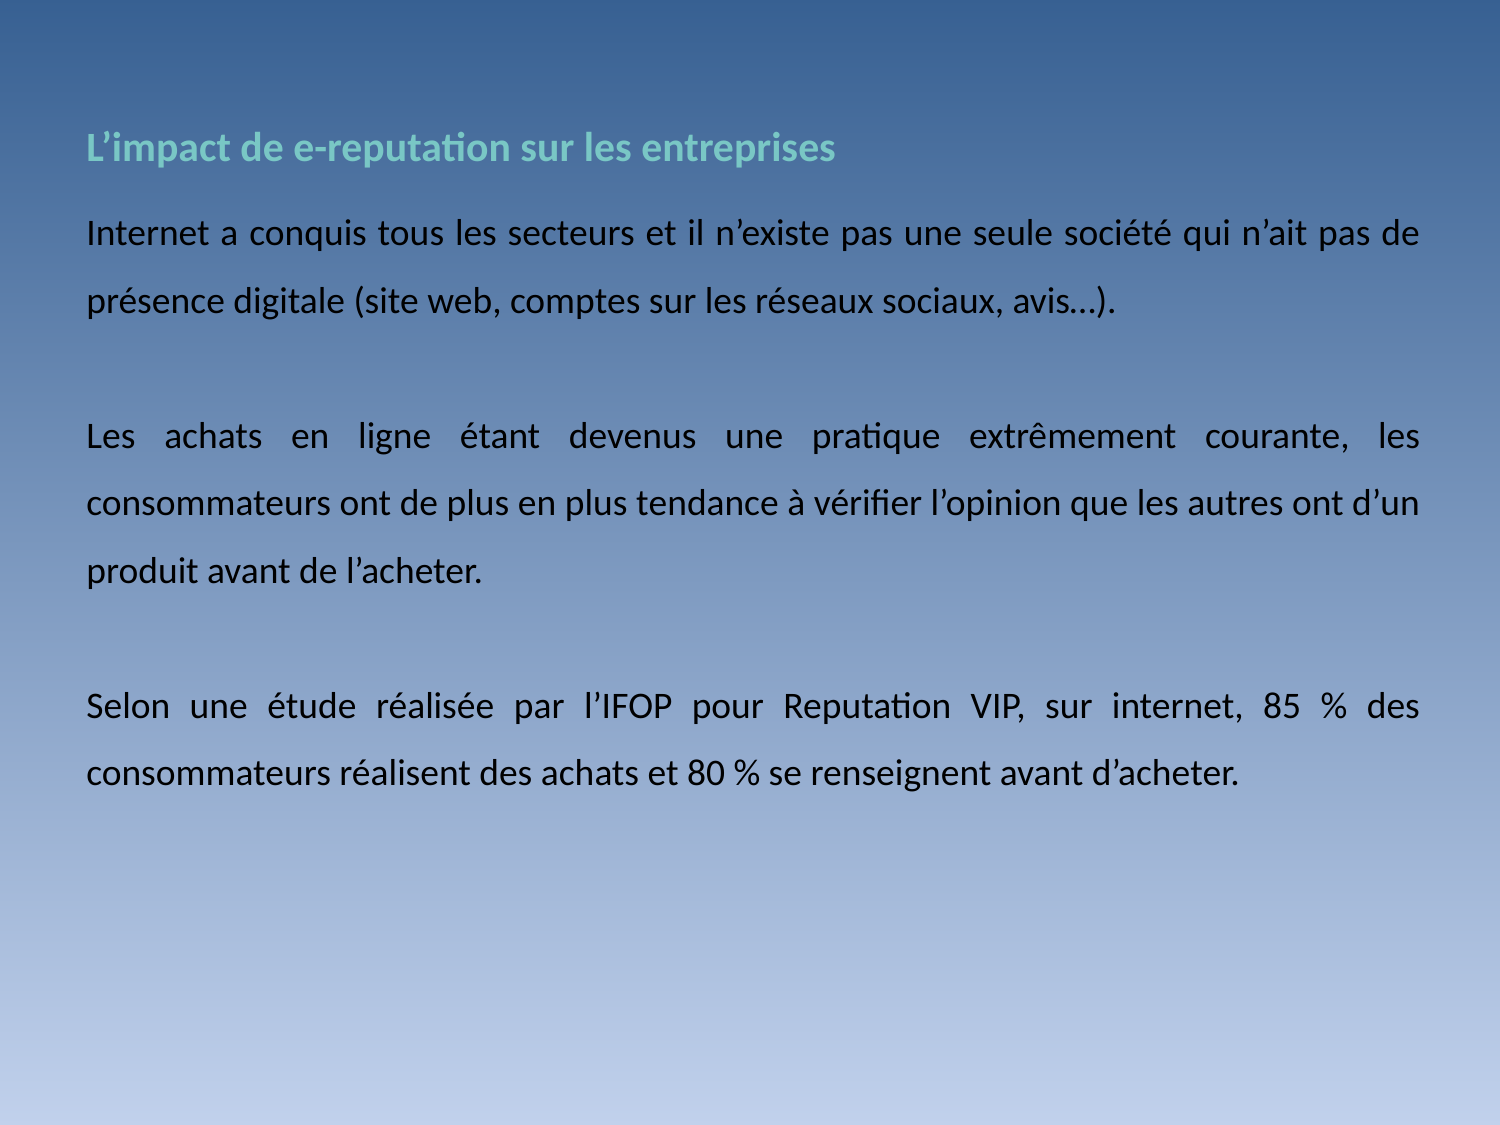

L’impact de e-reputation sur les entreprises
Internet a conquis tous les secteurs et il n’existe pas une seule société qui n’ait pas de présence digitale (site web, comptes sur les réseaux sociaux, avis…).

Les achats en ligne étant devenus une pratique extrêmement courante, les consommateurs ont de plus en plus tendance à vérifier l’opinion que les autres ont d’un produit avant de l’acheter.

Selon une étude réalisée par l’IFOP pour Reputation VIP, sur internet, 85 % des consommateurs réalisent des achats et 80 % se renseignent avant d’acheter.